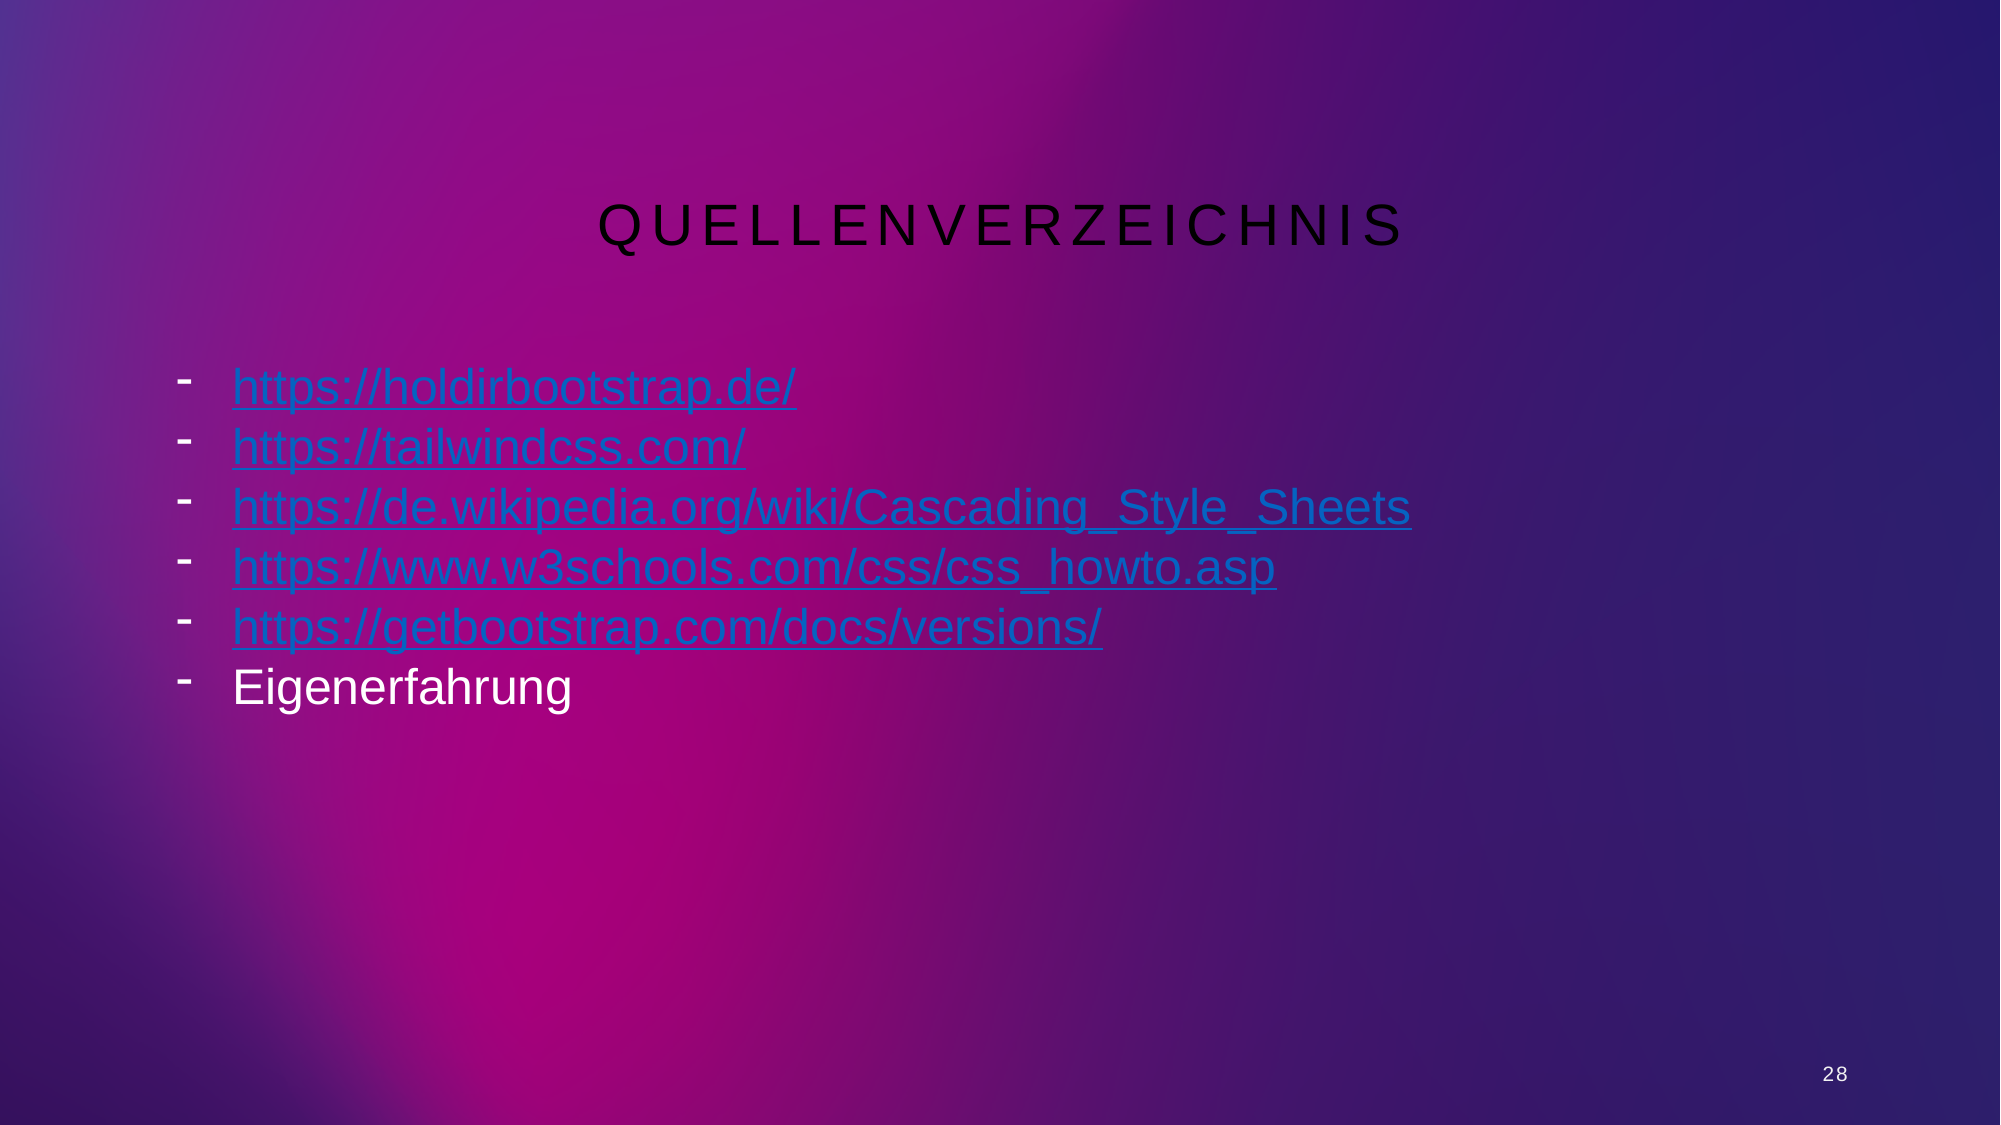

# QuellenVerzeichnis
https://holdirbootstrap.de/
https://tailwindcss.com/
https://de.wikipedia.org/wiki/Cascading_Style_Sheets
https://www.w3schools.com/css/css_howto.asp
https://getbootstrap.com/docs/versions/
Eigenerfahrung
28